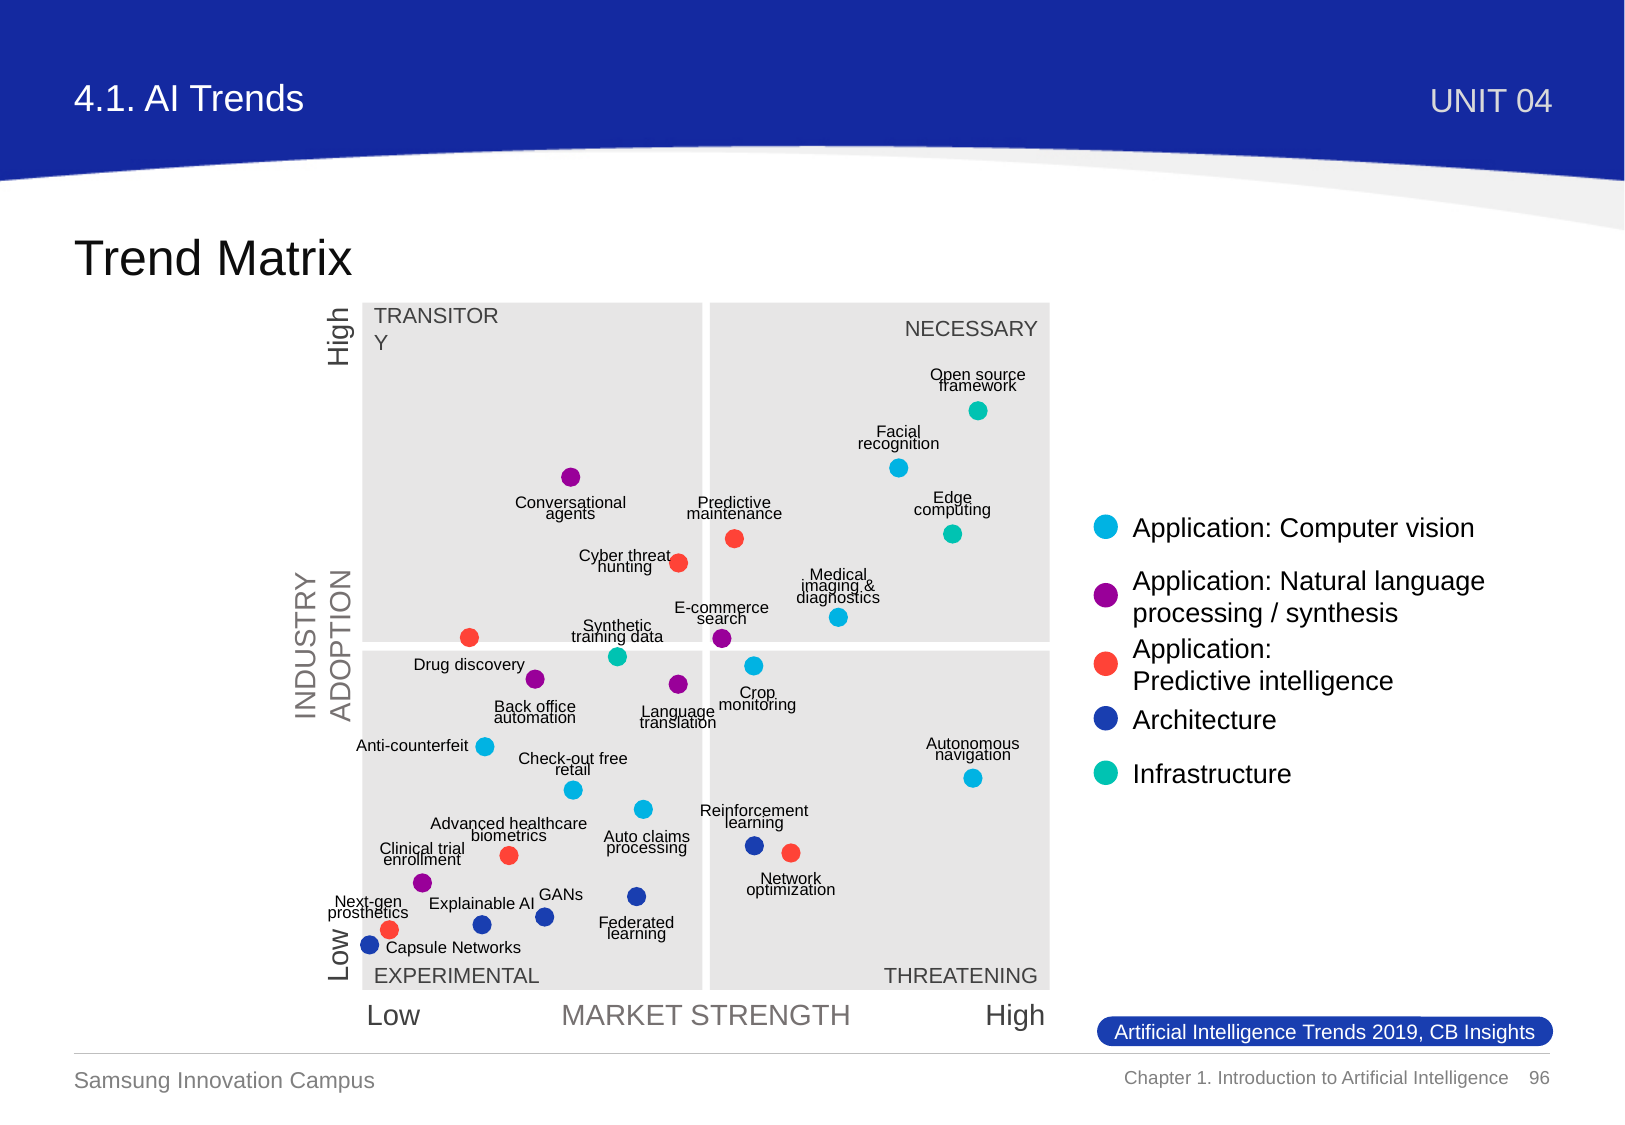

4.1. AI Trends
UNIT 04
Trend Matrix

TRANSITORY
NECESSARY
EXPERIMENTAL
THREATENING
High
Open source framework

Facial
recognition

Conversational
agents
Edge
computing

Predictive
maintenance

Cyber threat
hunting

Medical
imaging &
diagnostics

E-commerce
search

Synthetic
training data

Drug discovery
INDUSTRY ADOPTION

Crop
monitoring

Back office
automation

Language
translation

Anti-counterfeit
Autonomous
navigation

Check-out free
retail

Auto claims
processing
Reinforcement
learning

Advanced healthcare
biometrics

Network
optimization
Clinical trial
enrollment

Federated
learning
GANs

Next-gen
prosthetics

Explainable AI

Capsule Networks
Low
High
Low
MARKET STRENGTH
Application: Computer vision

Application: Natural language
processing / synthesis

Application:
Predictive intelligence

Architecture

Infrastructure

Artificial Intelligence Trends 2019, CB Insights